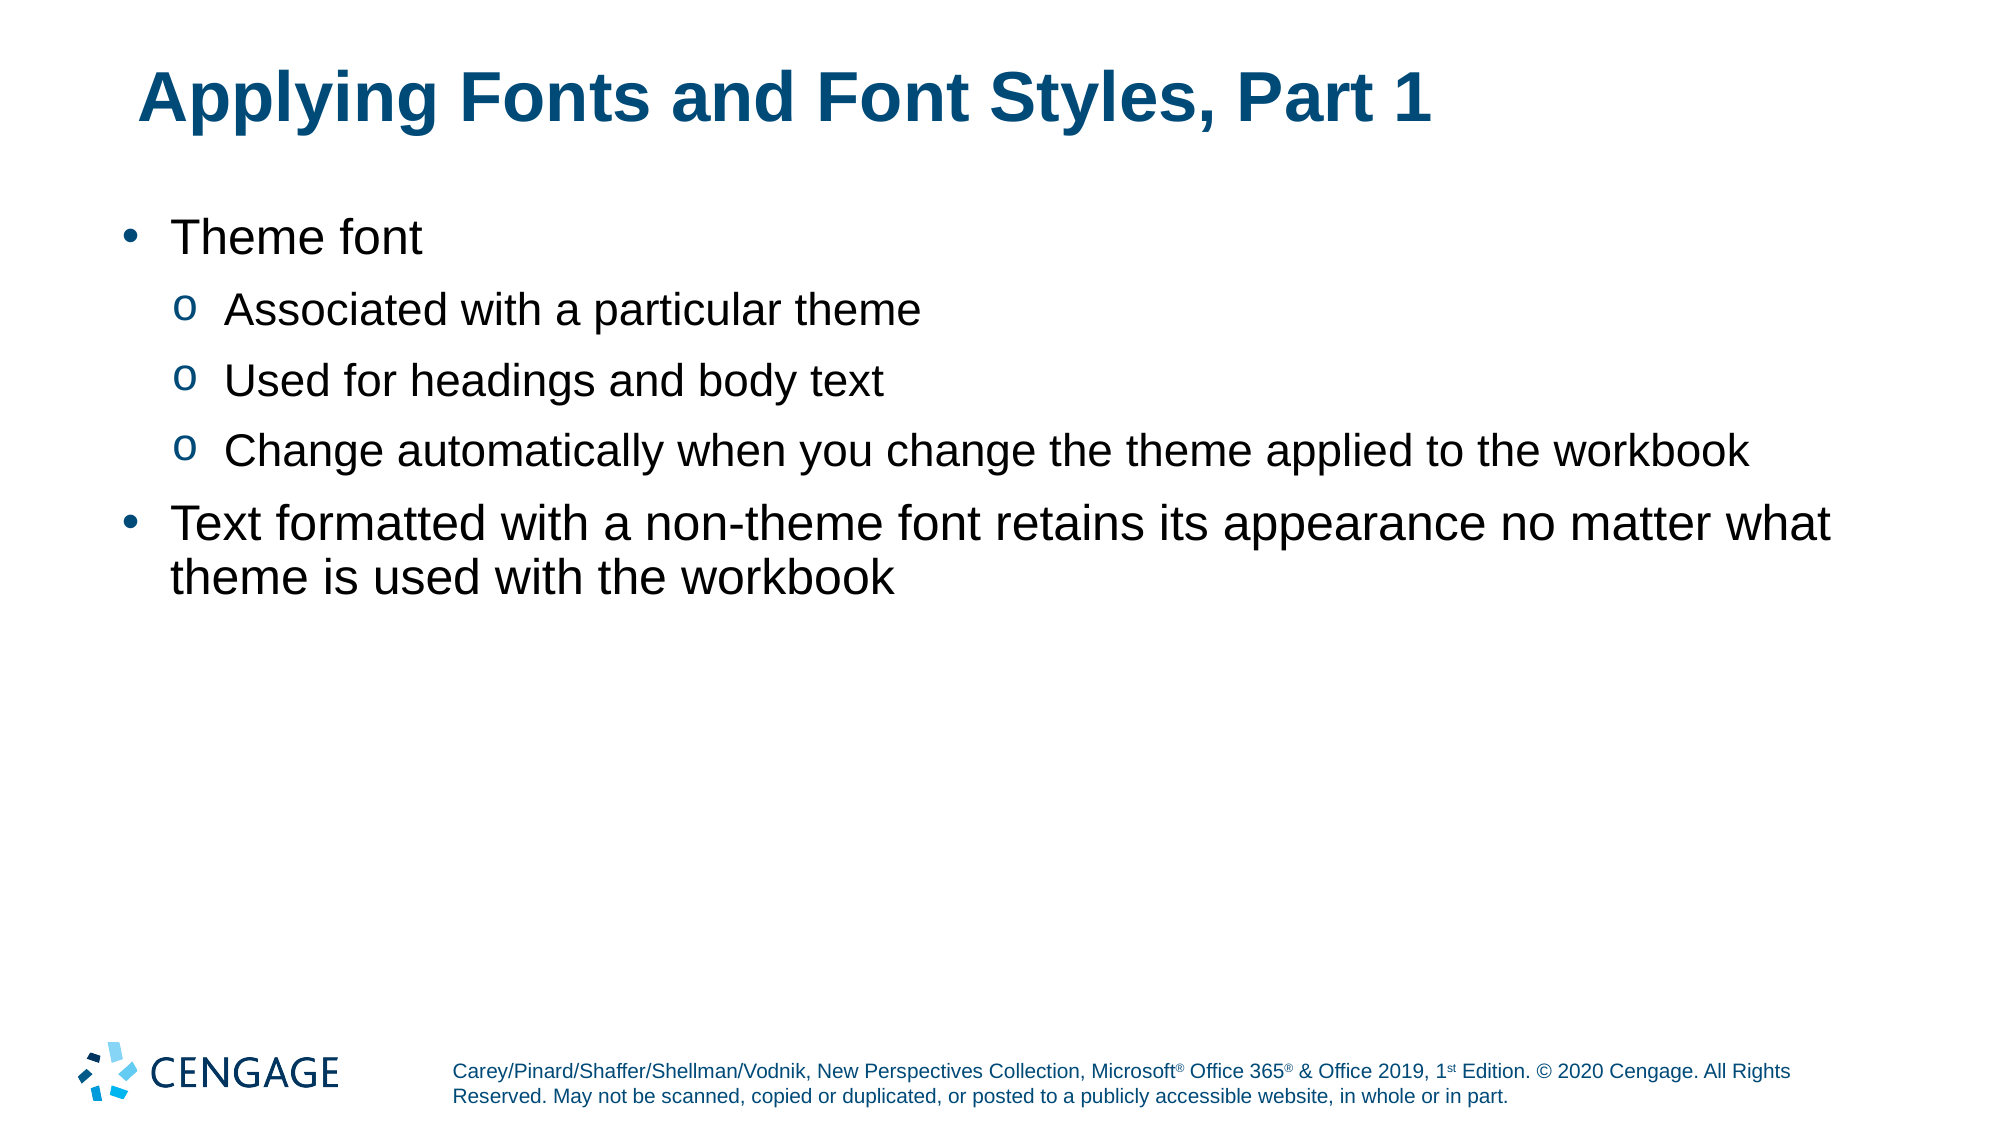

# Applying Fonts and Font Styles, Part 1
Theme font
Associated with a particular theme
Used for headings and body text
Change automatically when you change the theme applied to the workbook
Text formatted with a non-theme font retains its appearance no matter what theme is used with the workbook